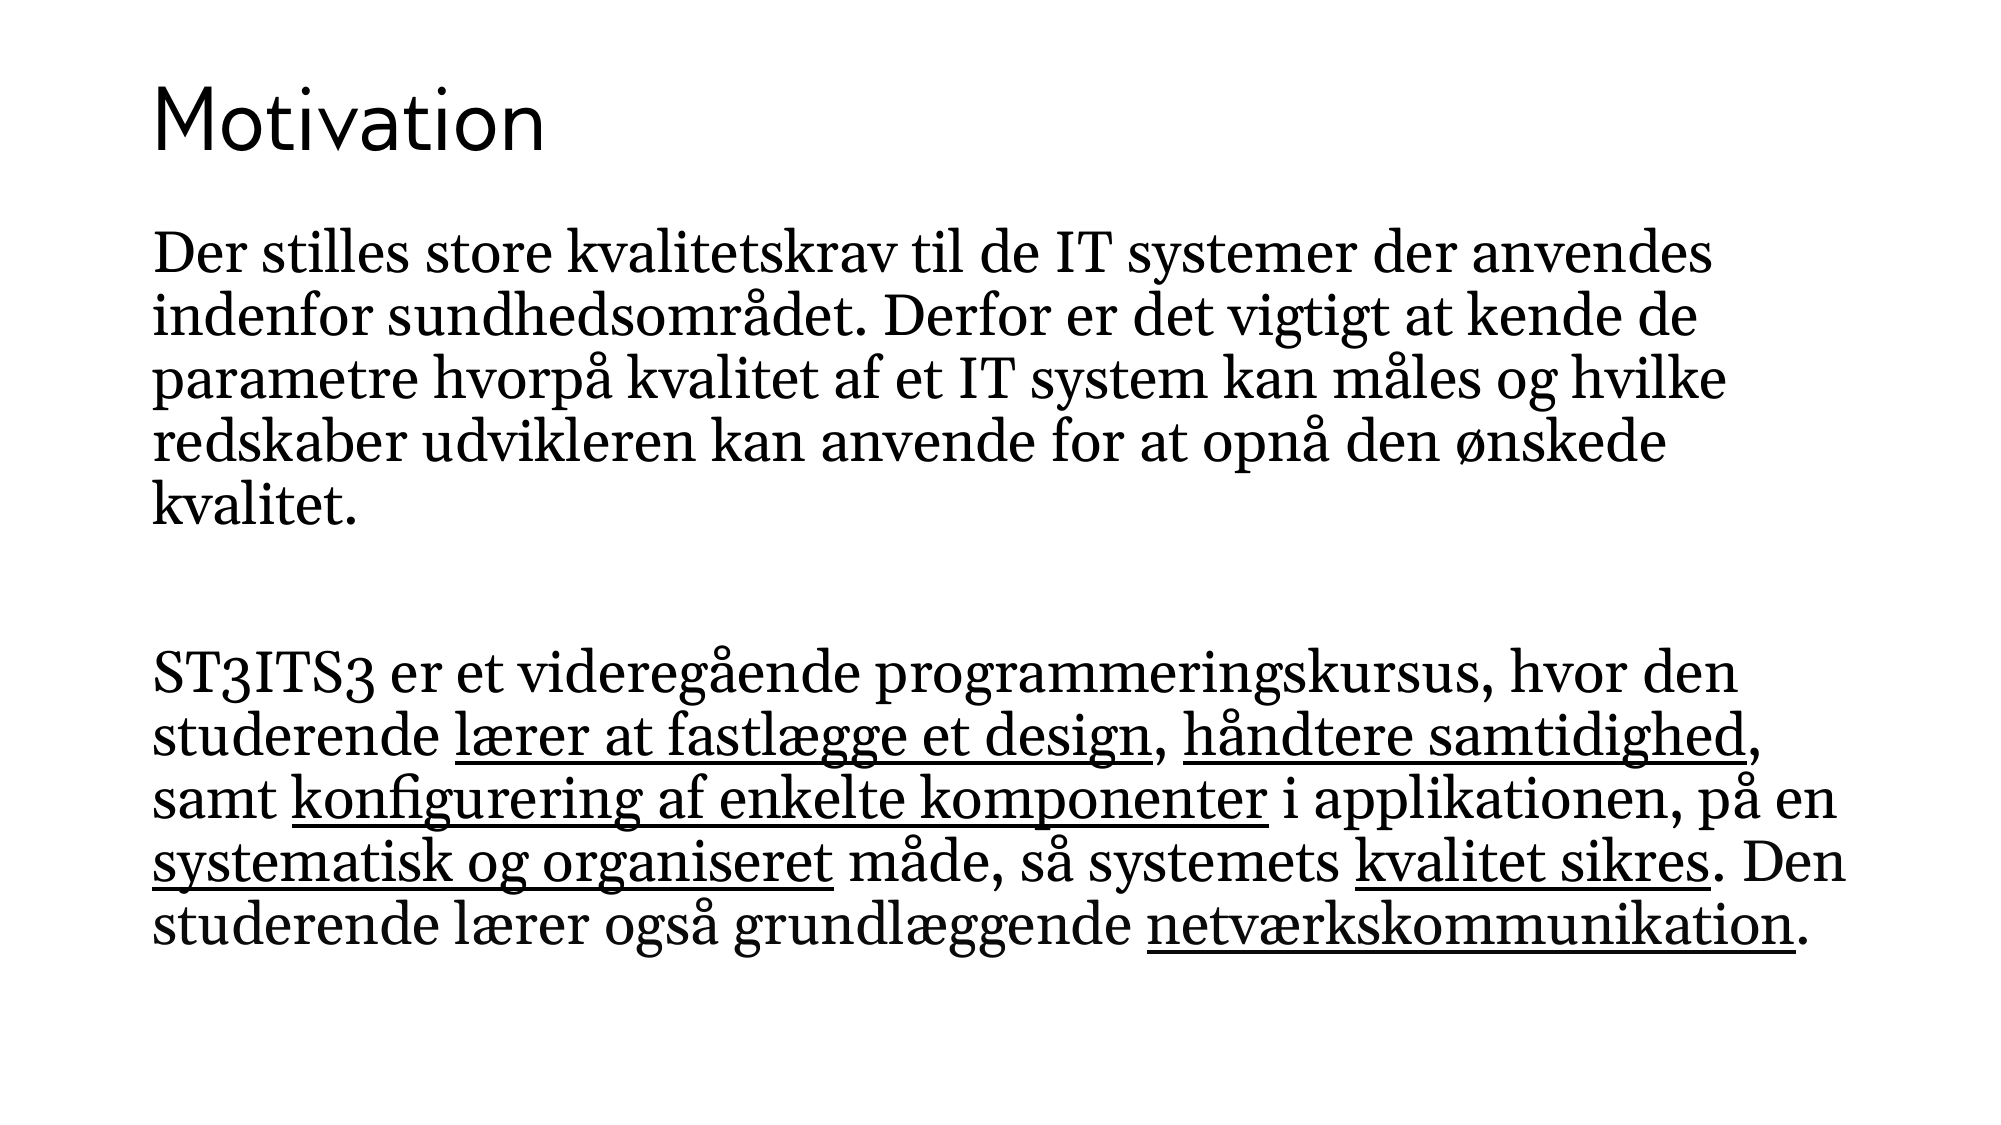

Motivation
Der stilles store kvalitetskrav til de IT systemer der anvendes indenfor sundhedsområdet. Derfor er det vigtigt at kende de parametre hvorpå kvalitet af et IT system kan måles og hvilke redskaber udvikleren kan anvende for at opnå den ønskede kvalitet.

ST3ITS3 er et videregående programmeringskursus, hvor den studerende lærer at fastlægge et design, håndtere samtidighed, samt konfigurering af enkelte komponenter i applikationen, på en systematisk og organiseret måde, så systemets kvalitet sikres. Den studerende lærer også grundlæggende netværkskommunikation.